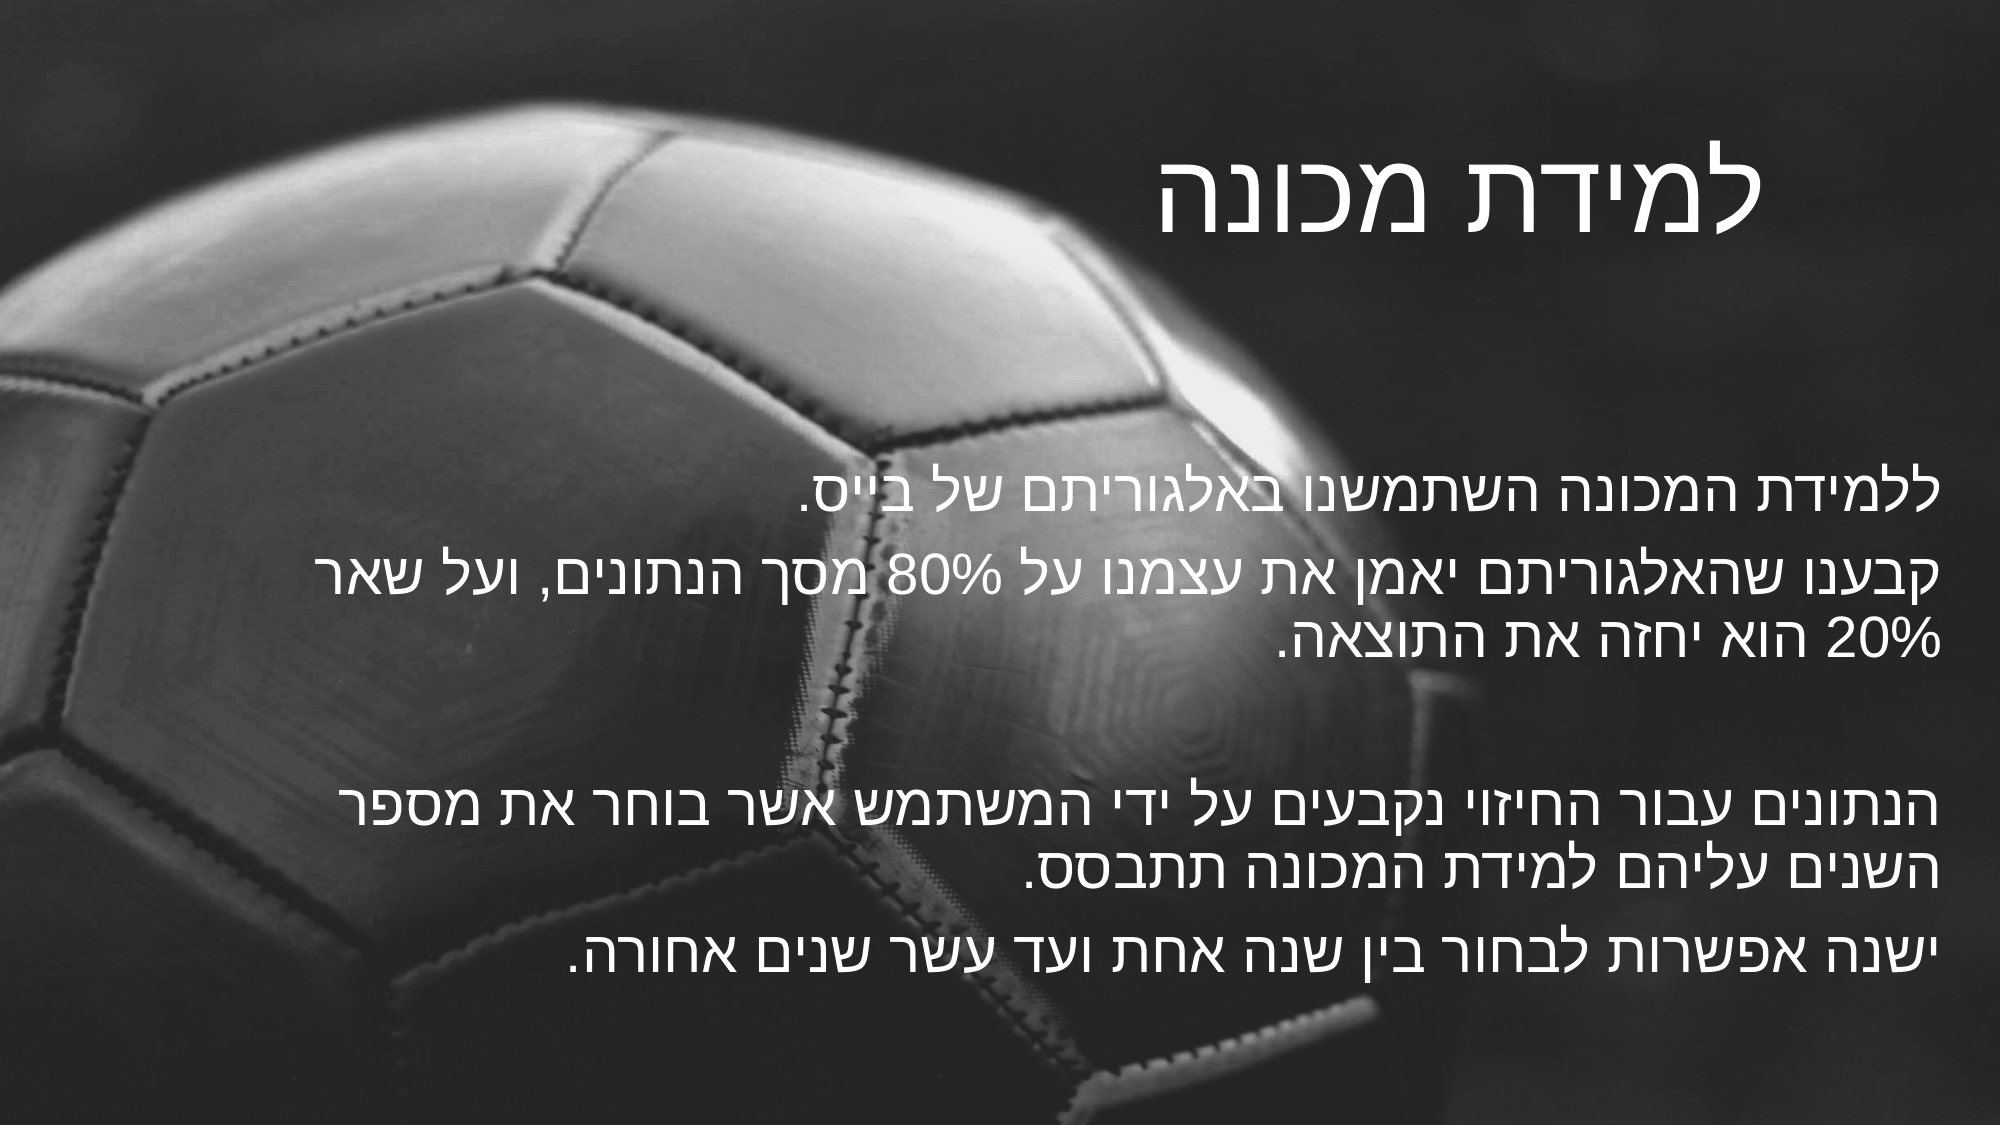

# למידת מכונה
ללמידת המכונה השתמשנו באלגוריתם של בייס.
קבענו שהאלגוריתם יאמן את עצמנו על 80% מסך הנתונים, ועל שאר 20% הוא יחזה את התוצאה.

הנתונים עבור החיזוי נקבעים על ידי המשתמש אשר בוחר את מספר השנים עליהם למידת המכונה תתבסס.
ישנה אפשרות לבחור בין שנה אחת ועד עשר שנים אחורה.